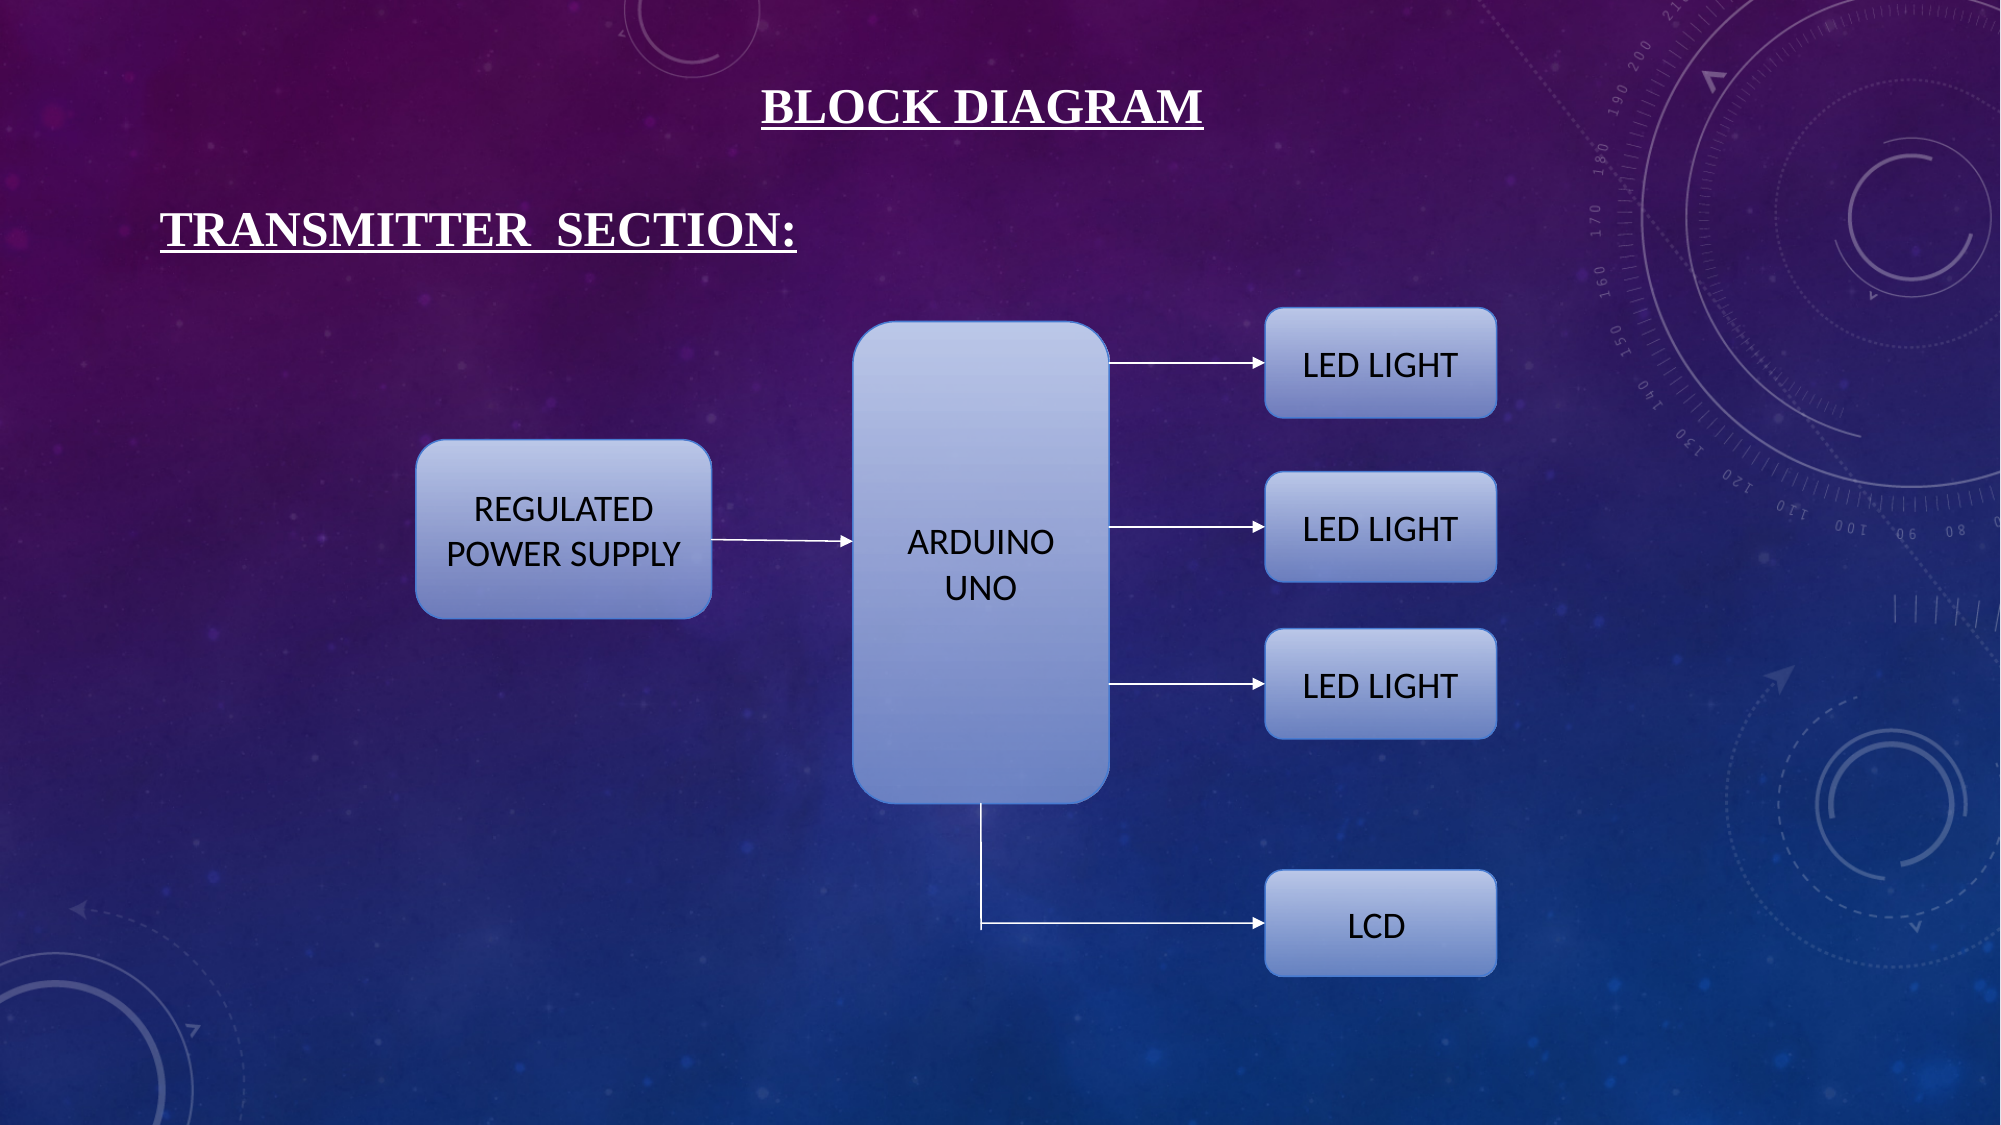

BLOCK DIAGRAM
# TRANSMITTER  SECTION:
LED LIGHT
ARDUINO UNO
REGULATED POWER SUPPLY
LED LIGHT
LED LIGHT
LCD